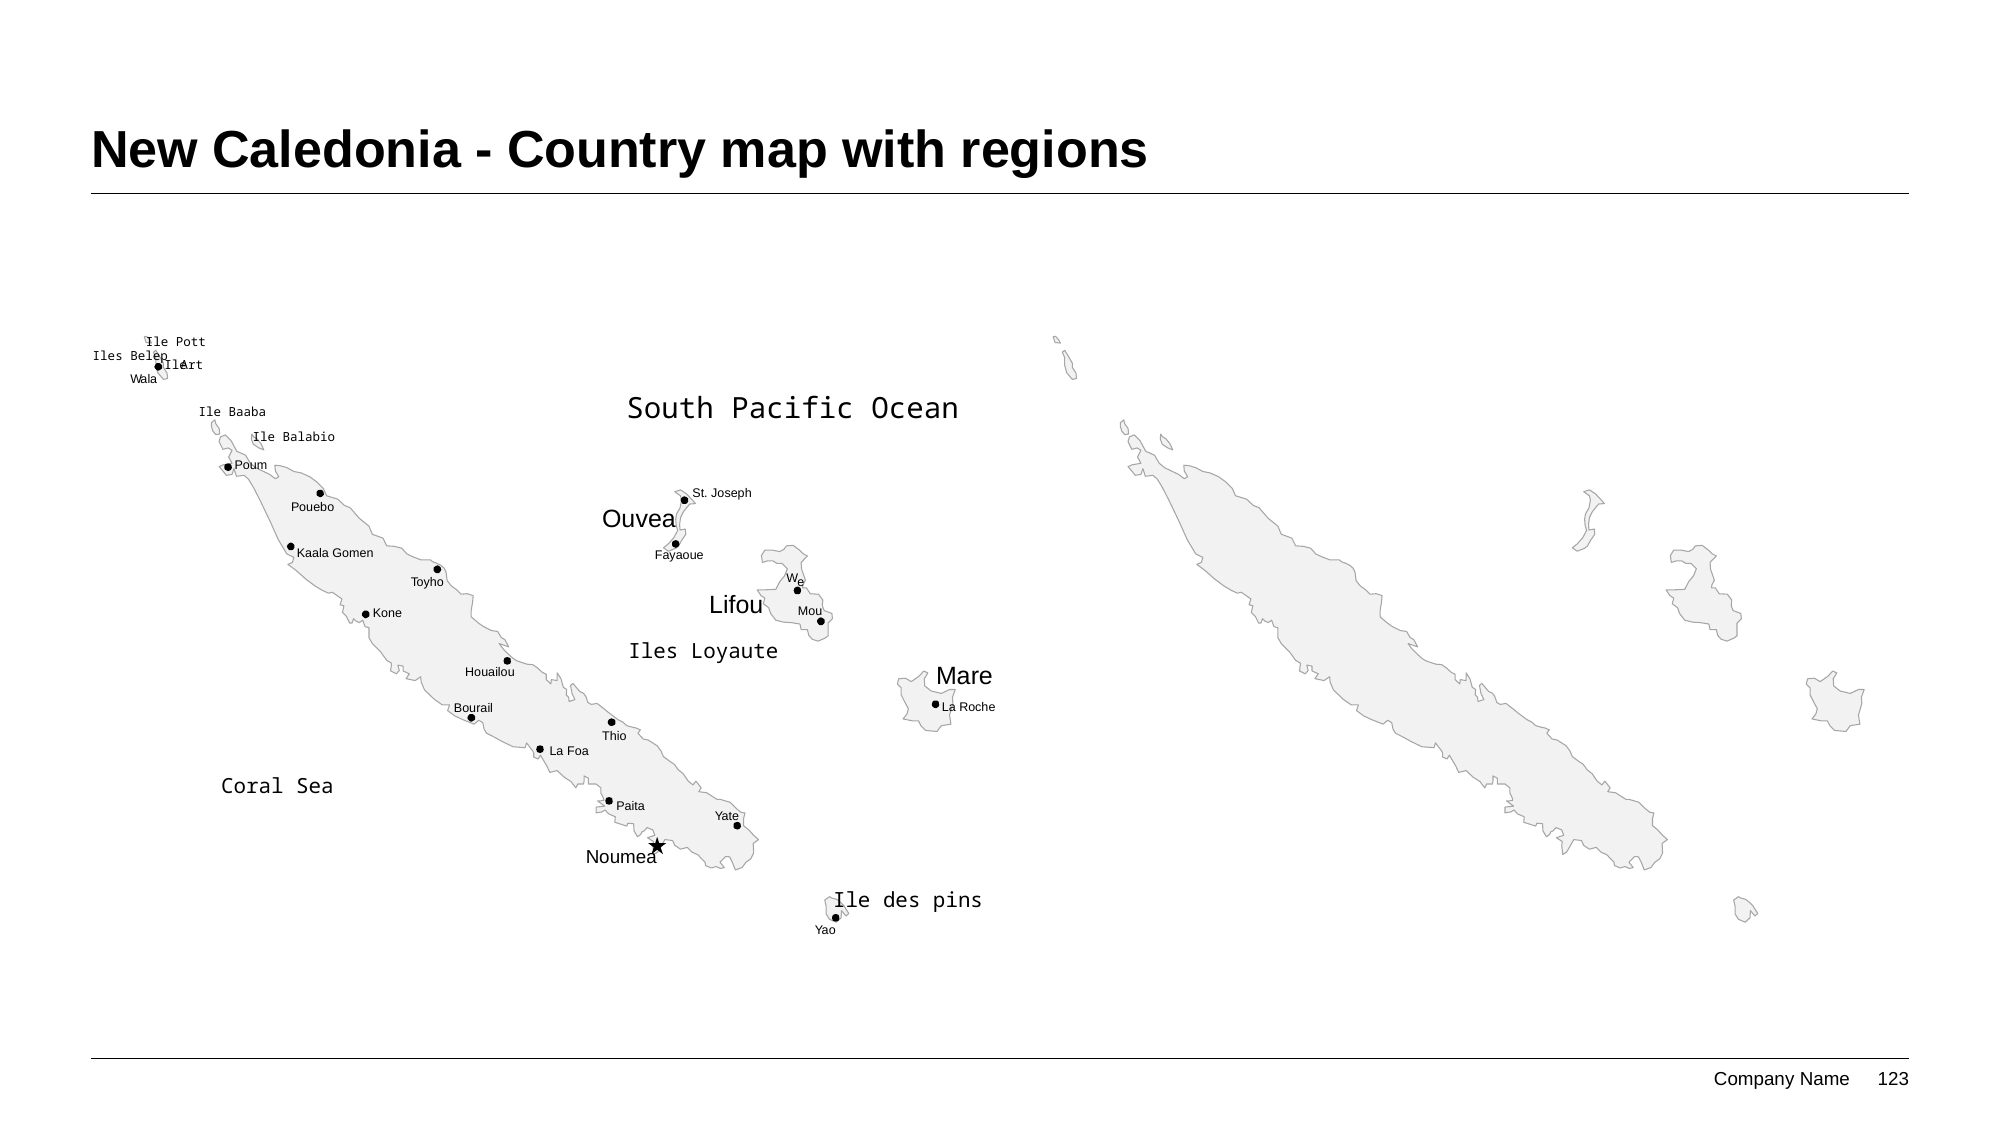

# New Caledonia - Country map with regions
Ile Pott

Iles Belep
Ile

Art

W
ala
South Pacific Ocean
Ile Baaba
Ile Balabio
Poum

St. Joseph

Pouebo
Ouvea

Kaala Gomen
Fayaoue

W
e
T
oyho

Lifou
Mou
Kone

Iles Loyaute

Mare
Houailou
La Roche
Bourail

Thio
La Foa

Coral Sea

Paita
Y
ate

Noumea
Ile des pins

Y
ao